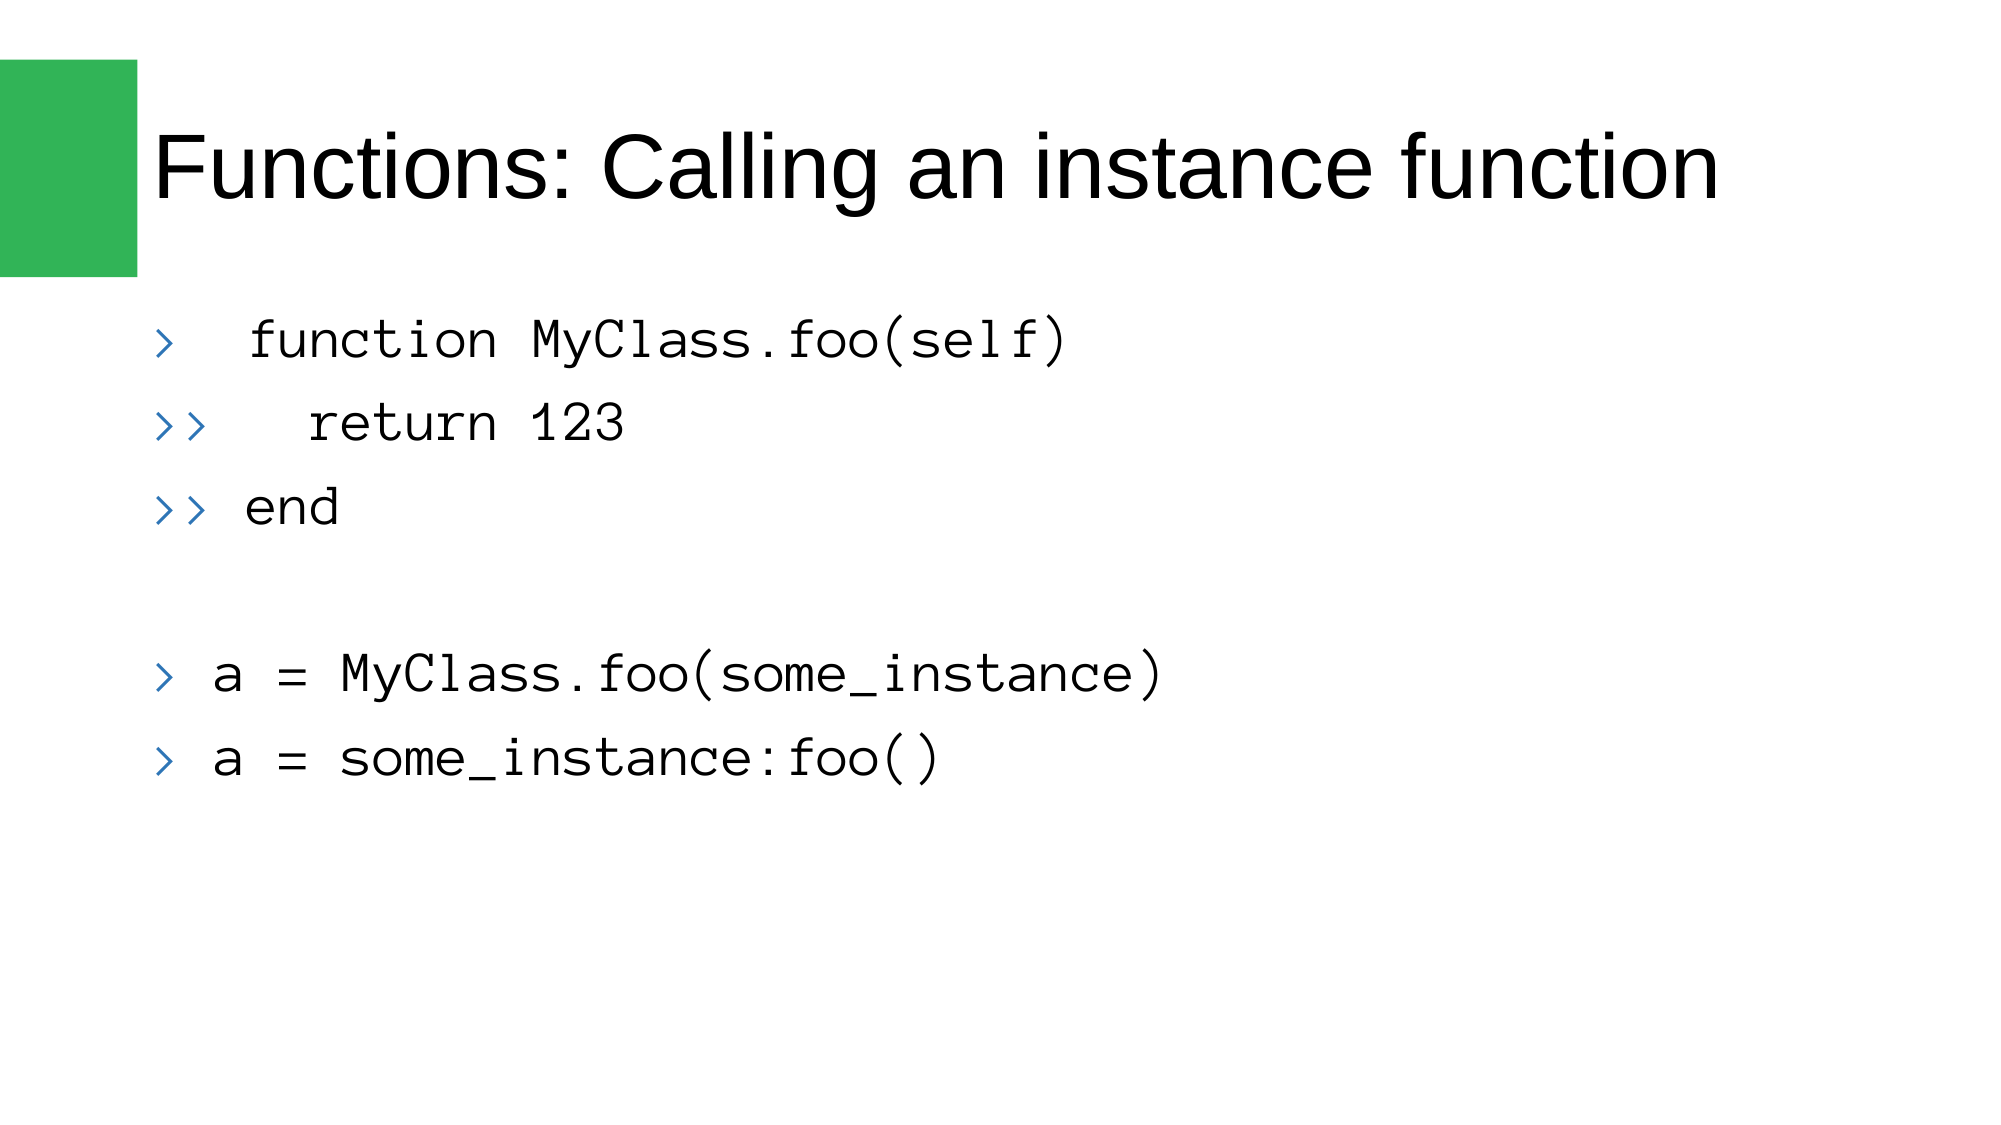

# Functions: Calling an instance function
>  function MyClass.foo(self)
>>   return 123
>> end

> a = MyClass.foo(some_instance)
> a = some_instance:foo()